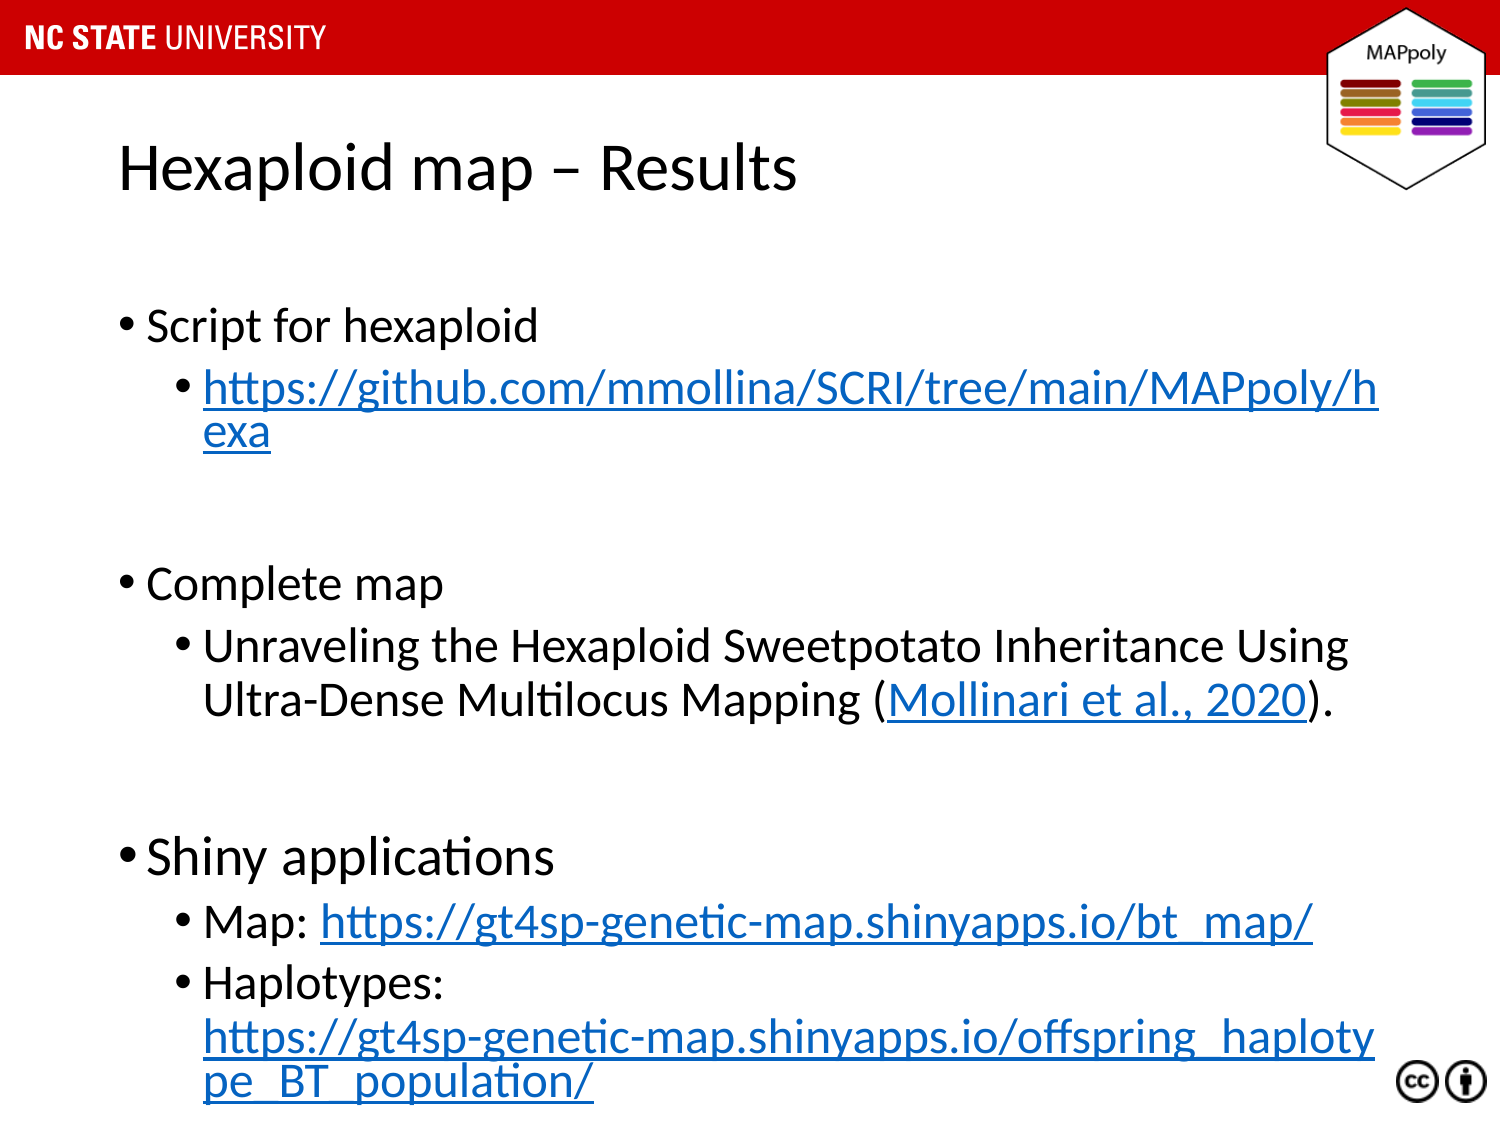

# Hexaploid map – Results
Script for hexaploid
https://github.com/mmollina/SCRI/tree/main/MAPpoly/hexa

Complete map
Unraveling the Hexaploid Sweetpotato Inheritance Using Ultra-Dense Multilocus Mapping (Mollinari et al., 2020).

Shiny applications
Map: https://gt4sp-genetic-map.shinyapps.io/bt_map/
Haplotypes: https://gt4sp-genetic-map.shinyapps.io/offspring_haplotype_BT_population/